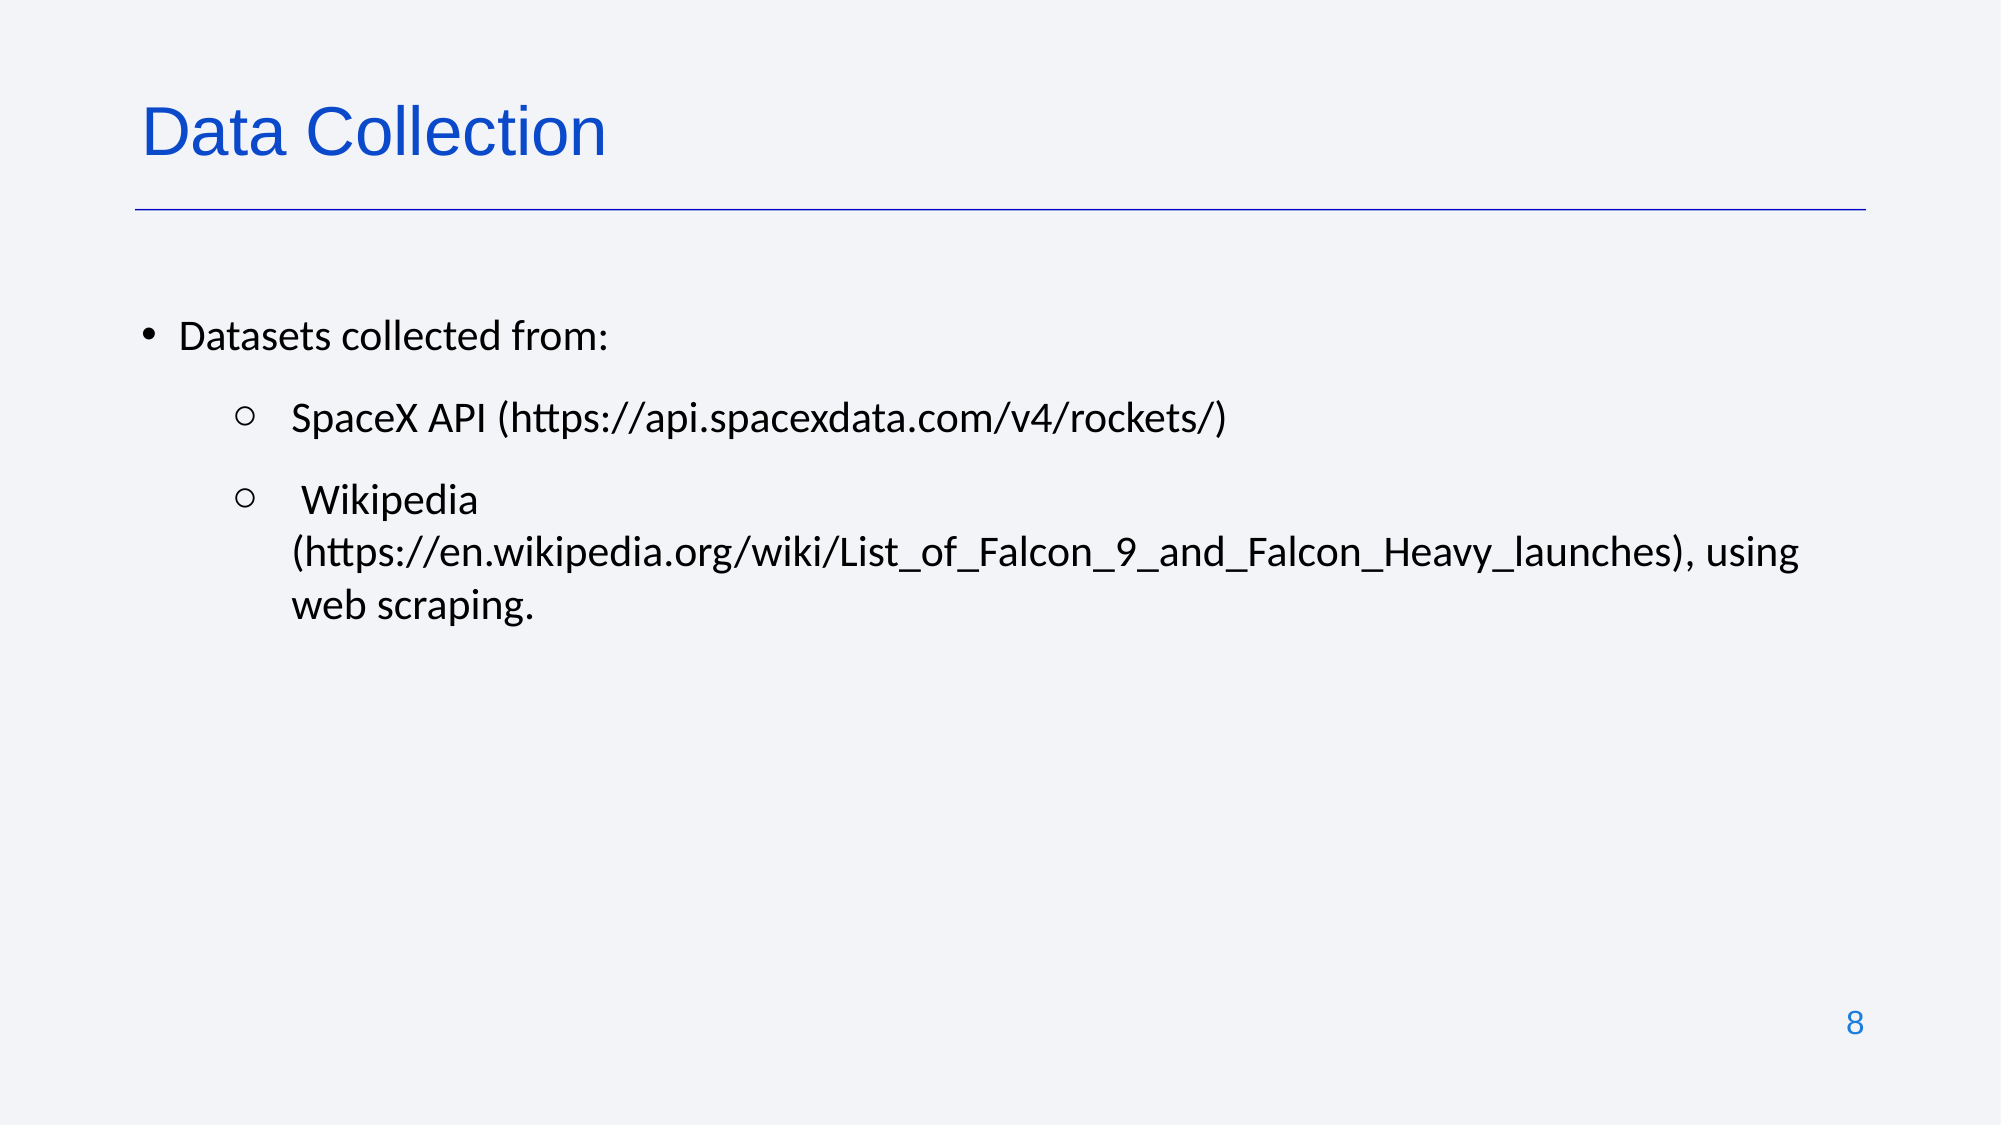

Data Collection
Datasets collected from:
SpaceX API (https://api.spacexdata.com/v4/rockets/)
 Wikipedia (https://en.wikipedia.org/wiki/List_of_Falcon_9_and_Falcon_Heavy_launches), using web scraping.

8